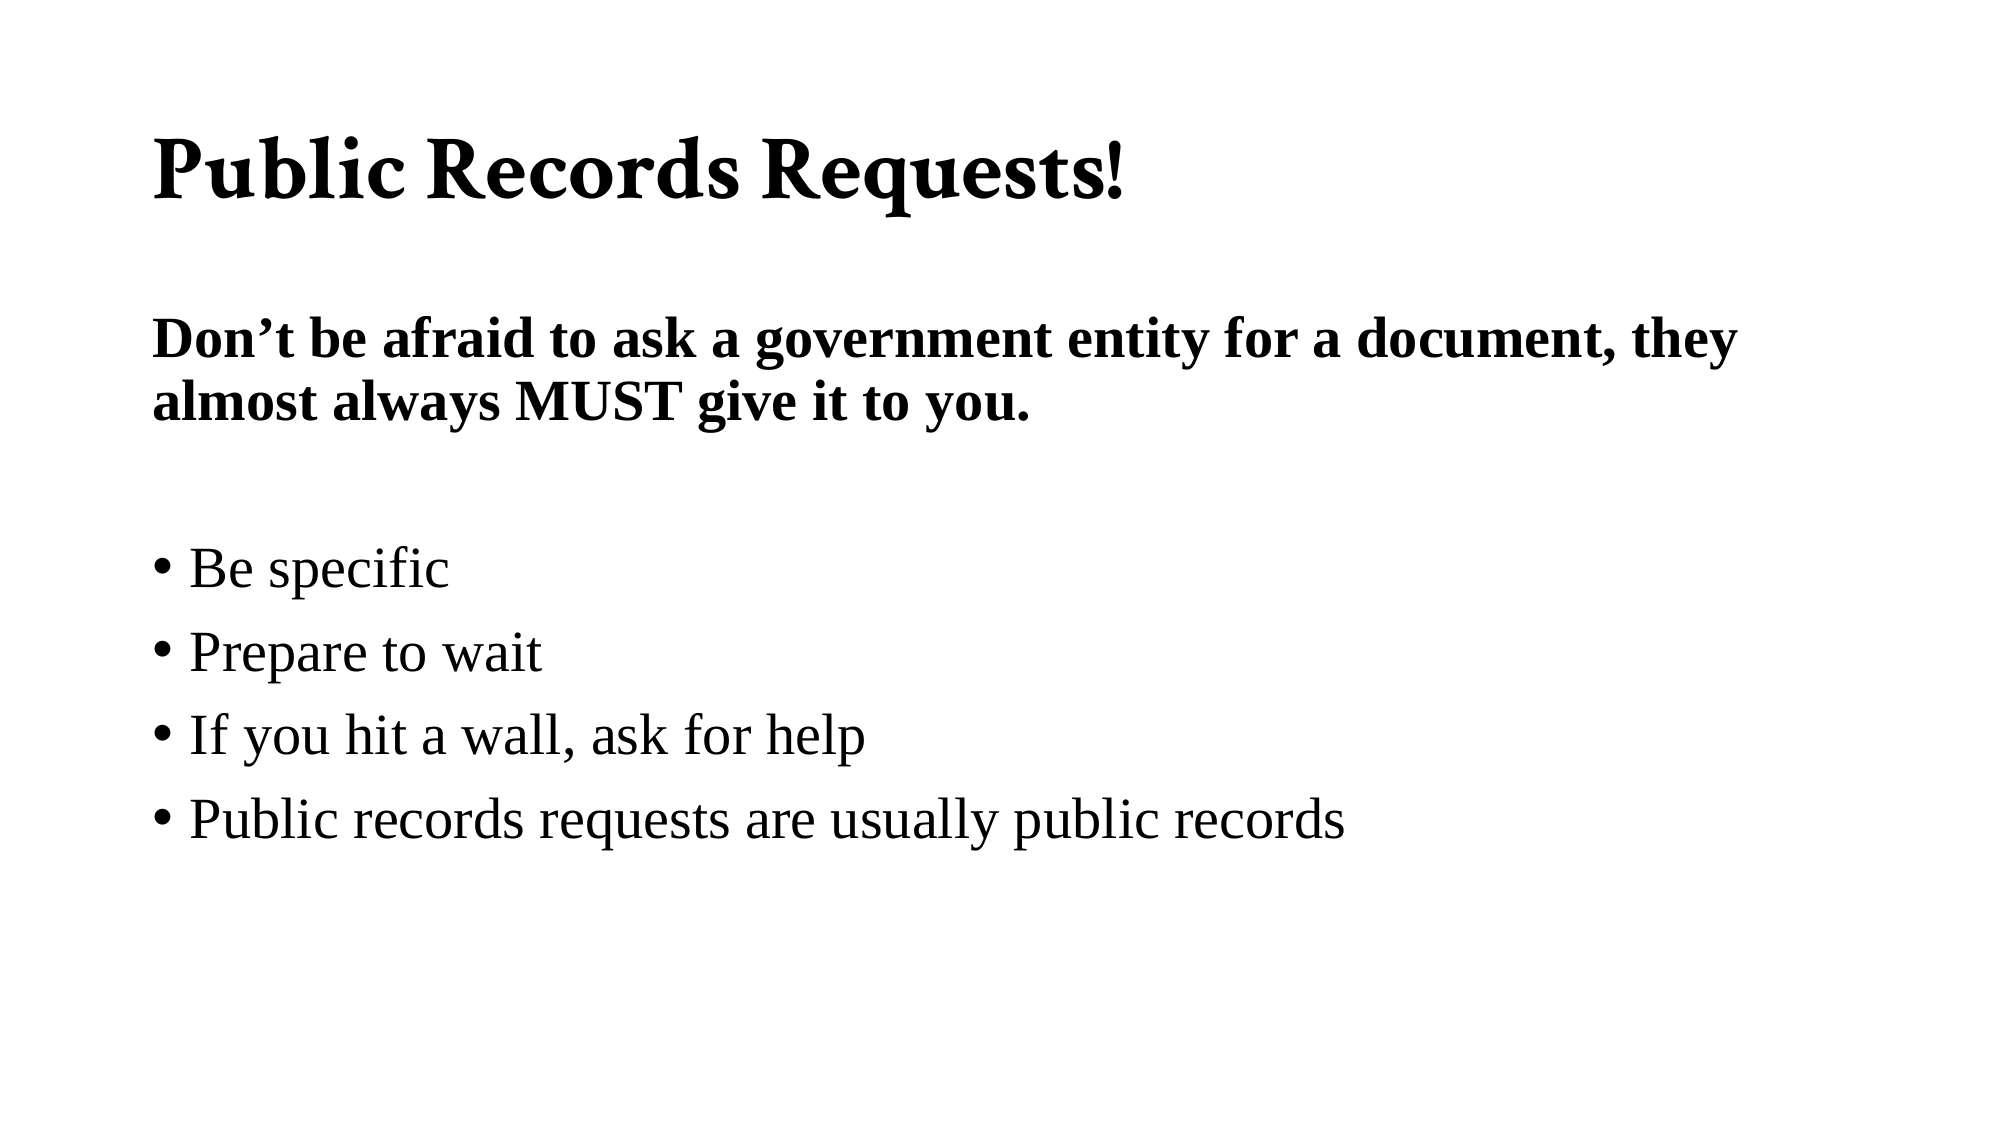

# Public Records Requests!
Don’t be afraid to ask a government entity for a document, they almost always MUST give it to you.

Be specific
Prepare to wait
If you hit a wall, ask for help
Public records requests are usually public records